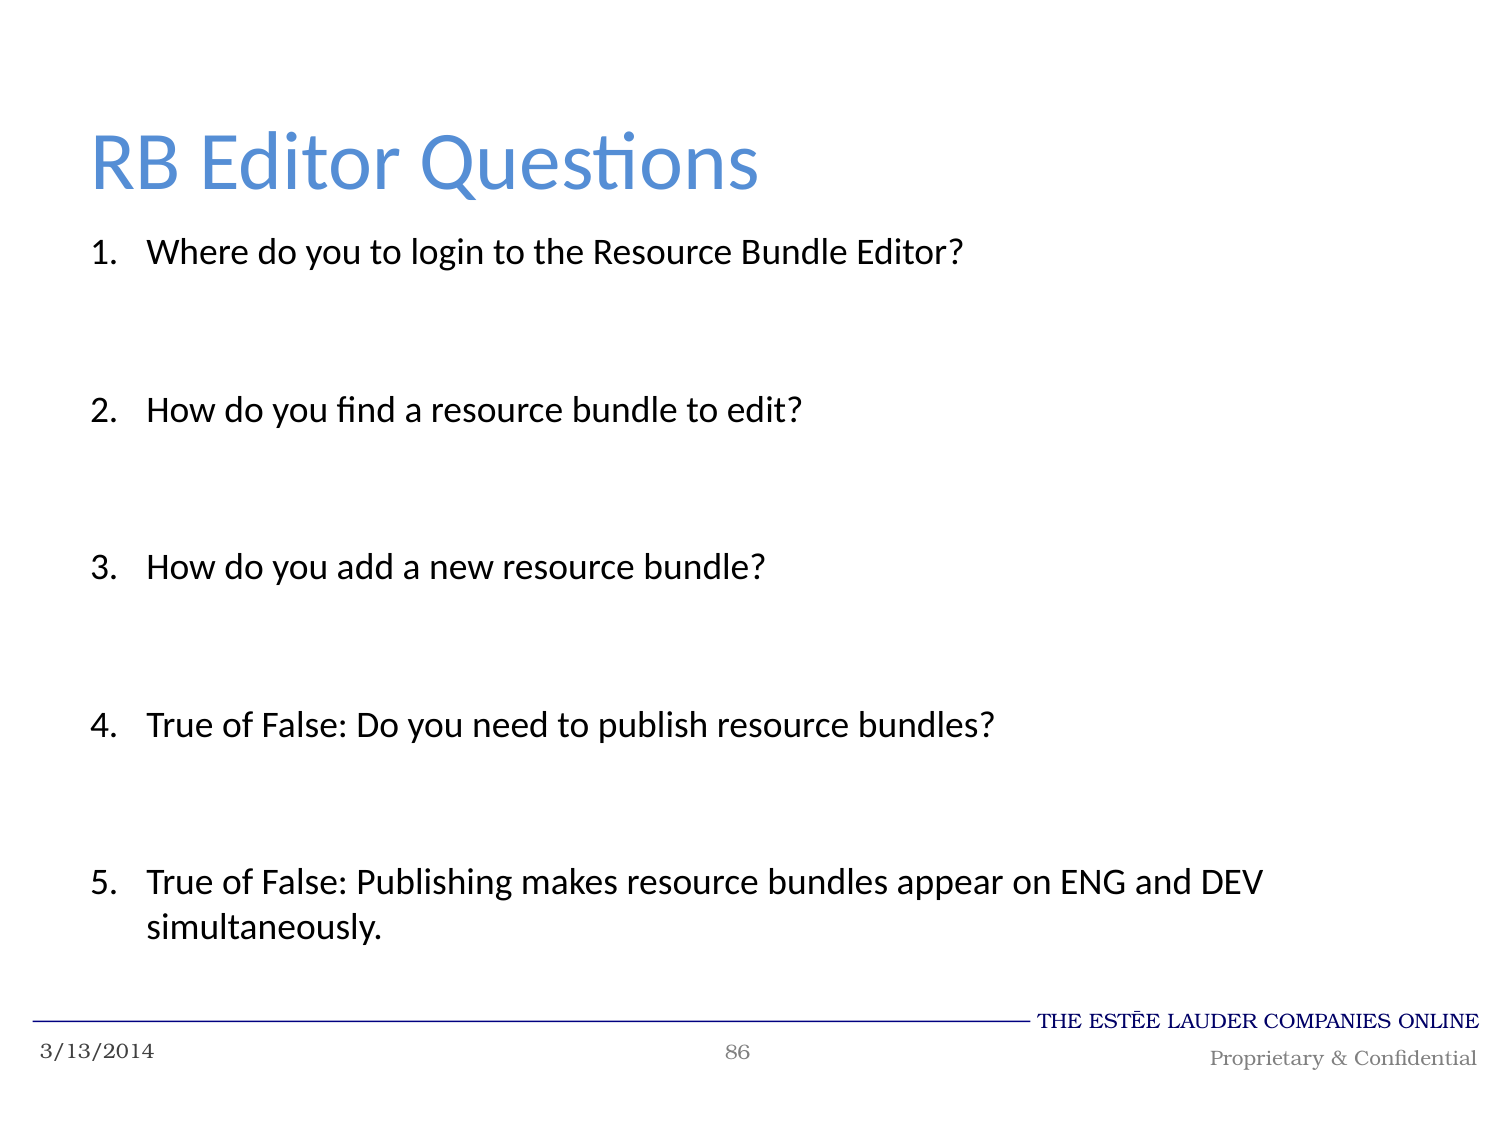

# RB Editor Questions
Where do you to login to the Resource Bundle Editor?

How do you find a resource bundle to edit?

How do you add a new resource bundle?

True of False: Do you need to publish resource bundles?

True of False: Publishing makes resource bundles appear on ENG and DEV simultaneously.

3/13/2014